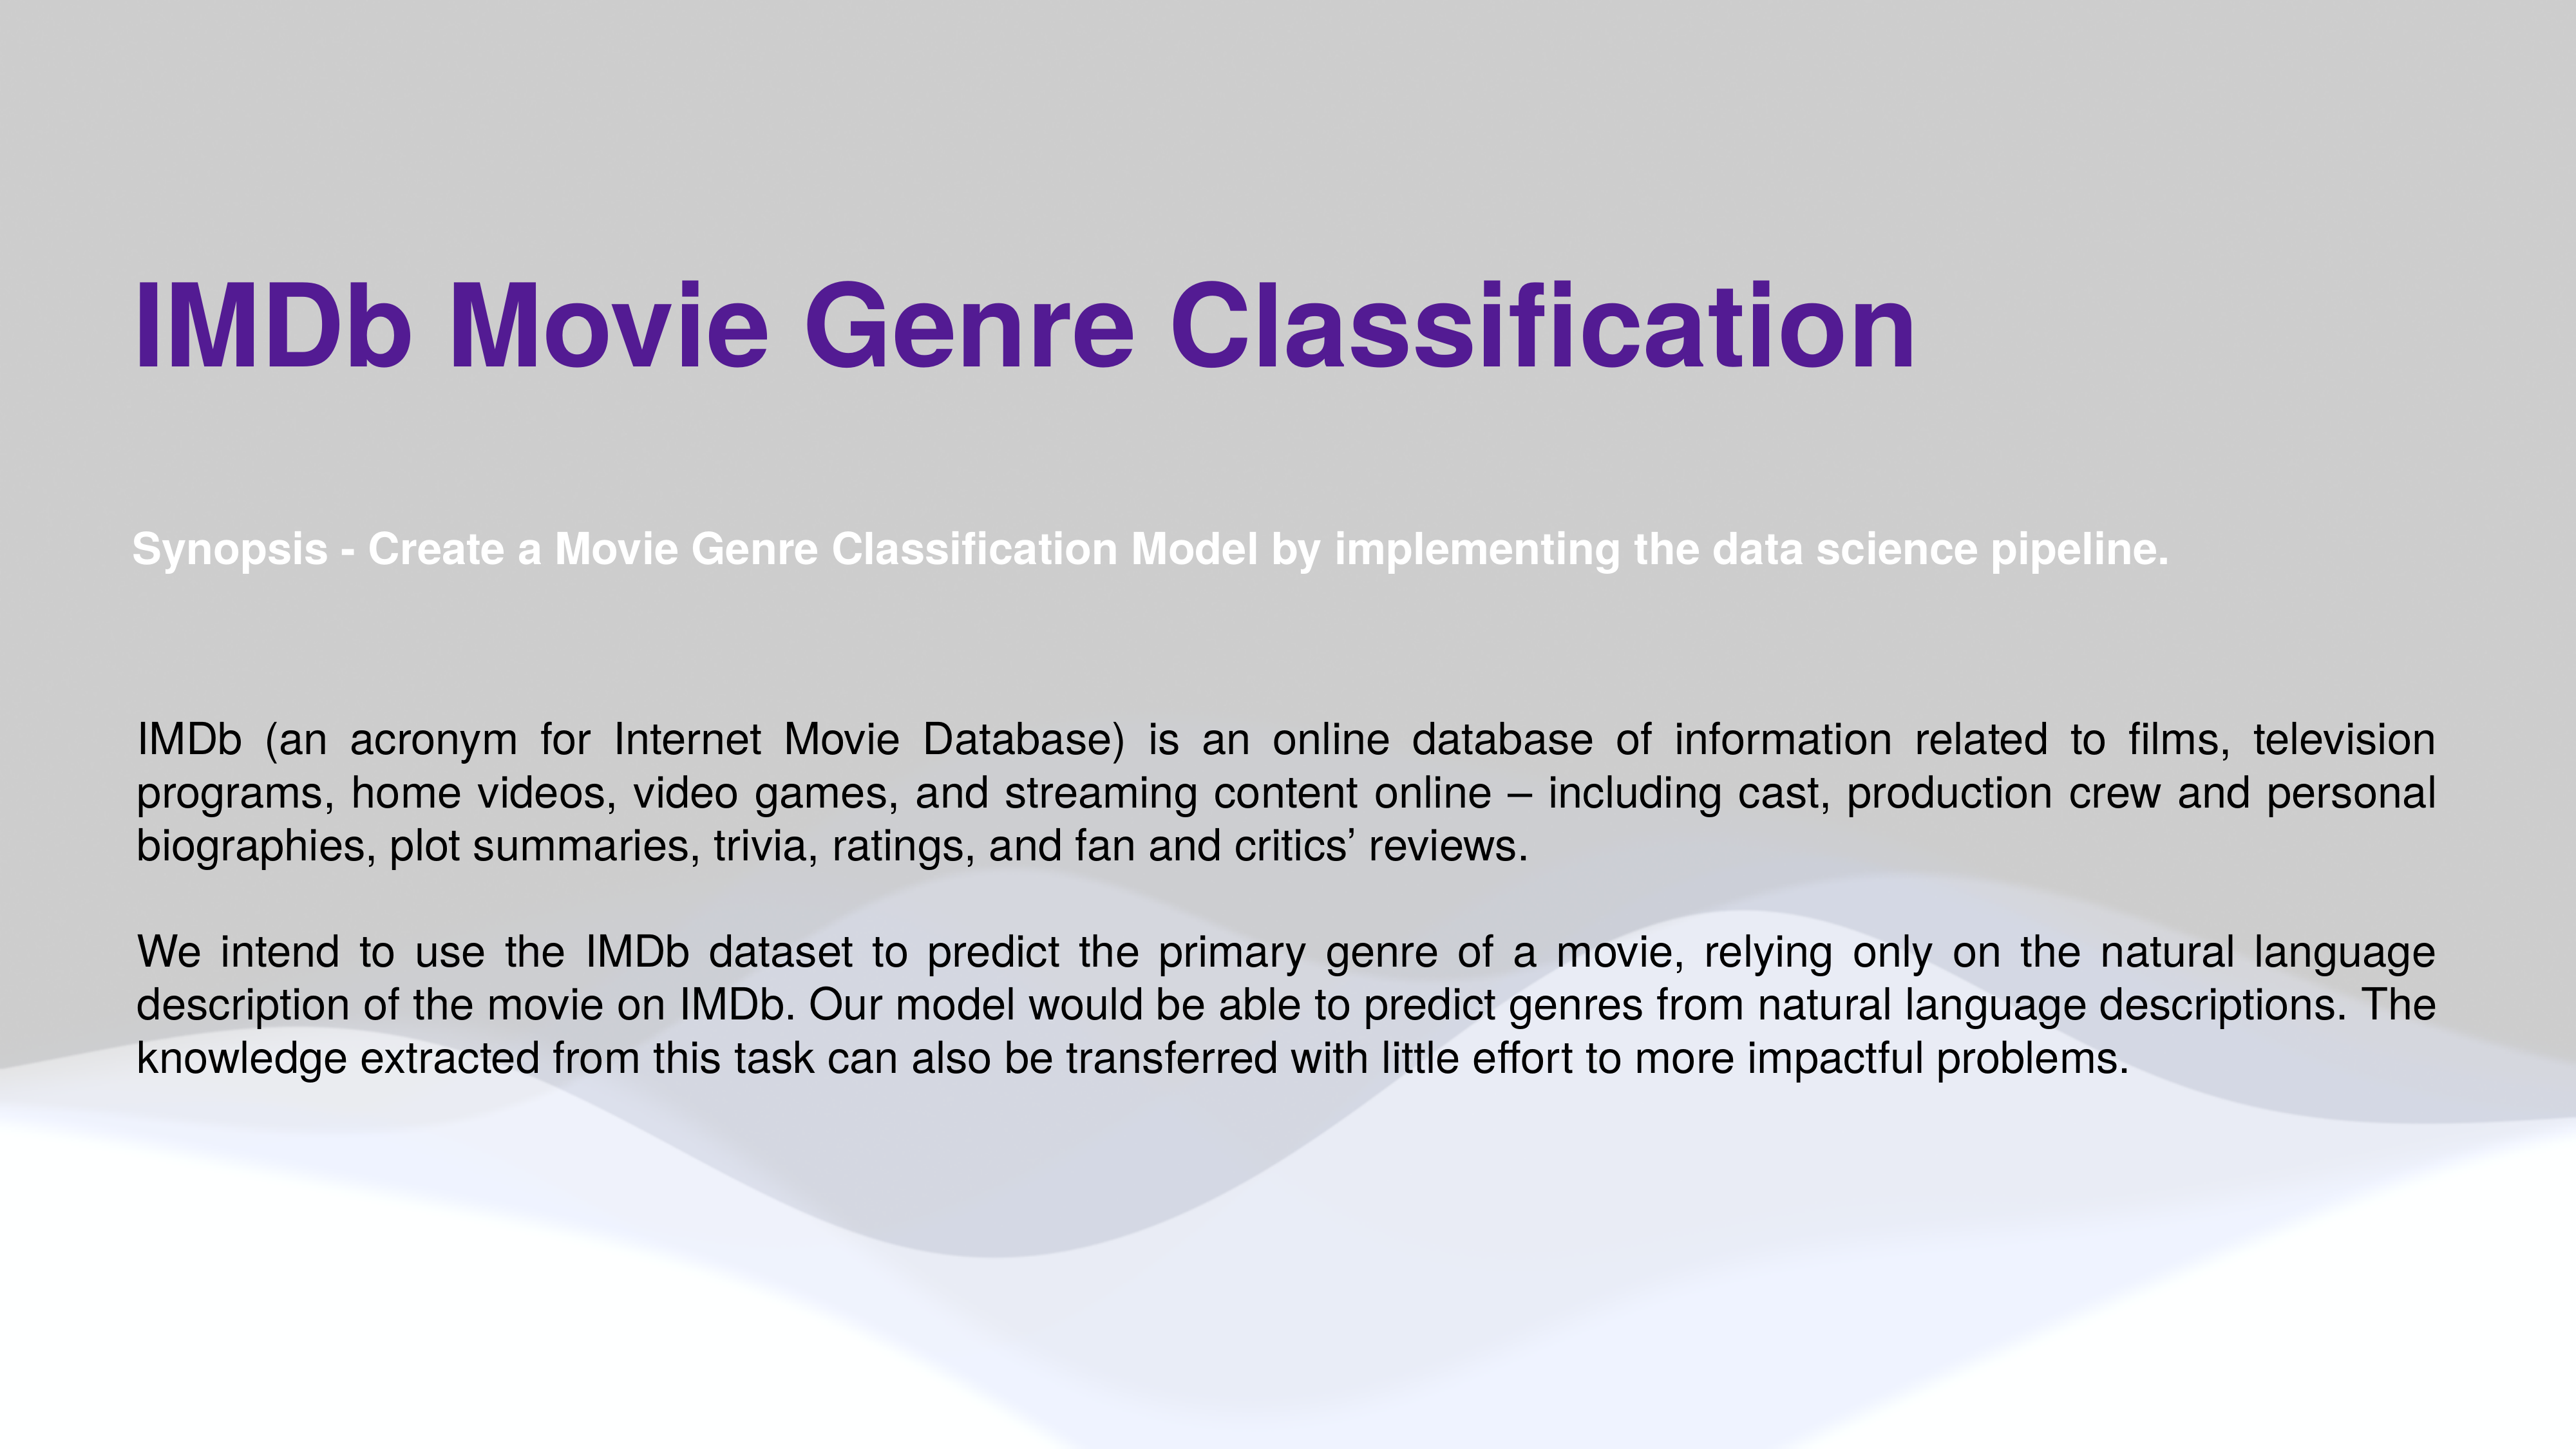

# IMDb Movie Genre Classification
Synopsis - Create a Movie Genre Classification Model by implementing the data science pipeline.
IMDb (an acronym for Internet Movie Database) is an online database of information related to films, television programs, home videos, video games, and streaming content online – including cast, production crew and personal biographies, plot summaries, trivia, ratings, and fan and critics’ reviews.

We intend to use the IMDb dataset to predict the primary genre of a movie, relying only on the natural language description of the movie on IMDb. Our model would be able to predict genres from natural language descriptions. The knowledge extracted from this task can also be transferred with little effort to more impactful problems.